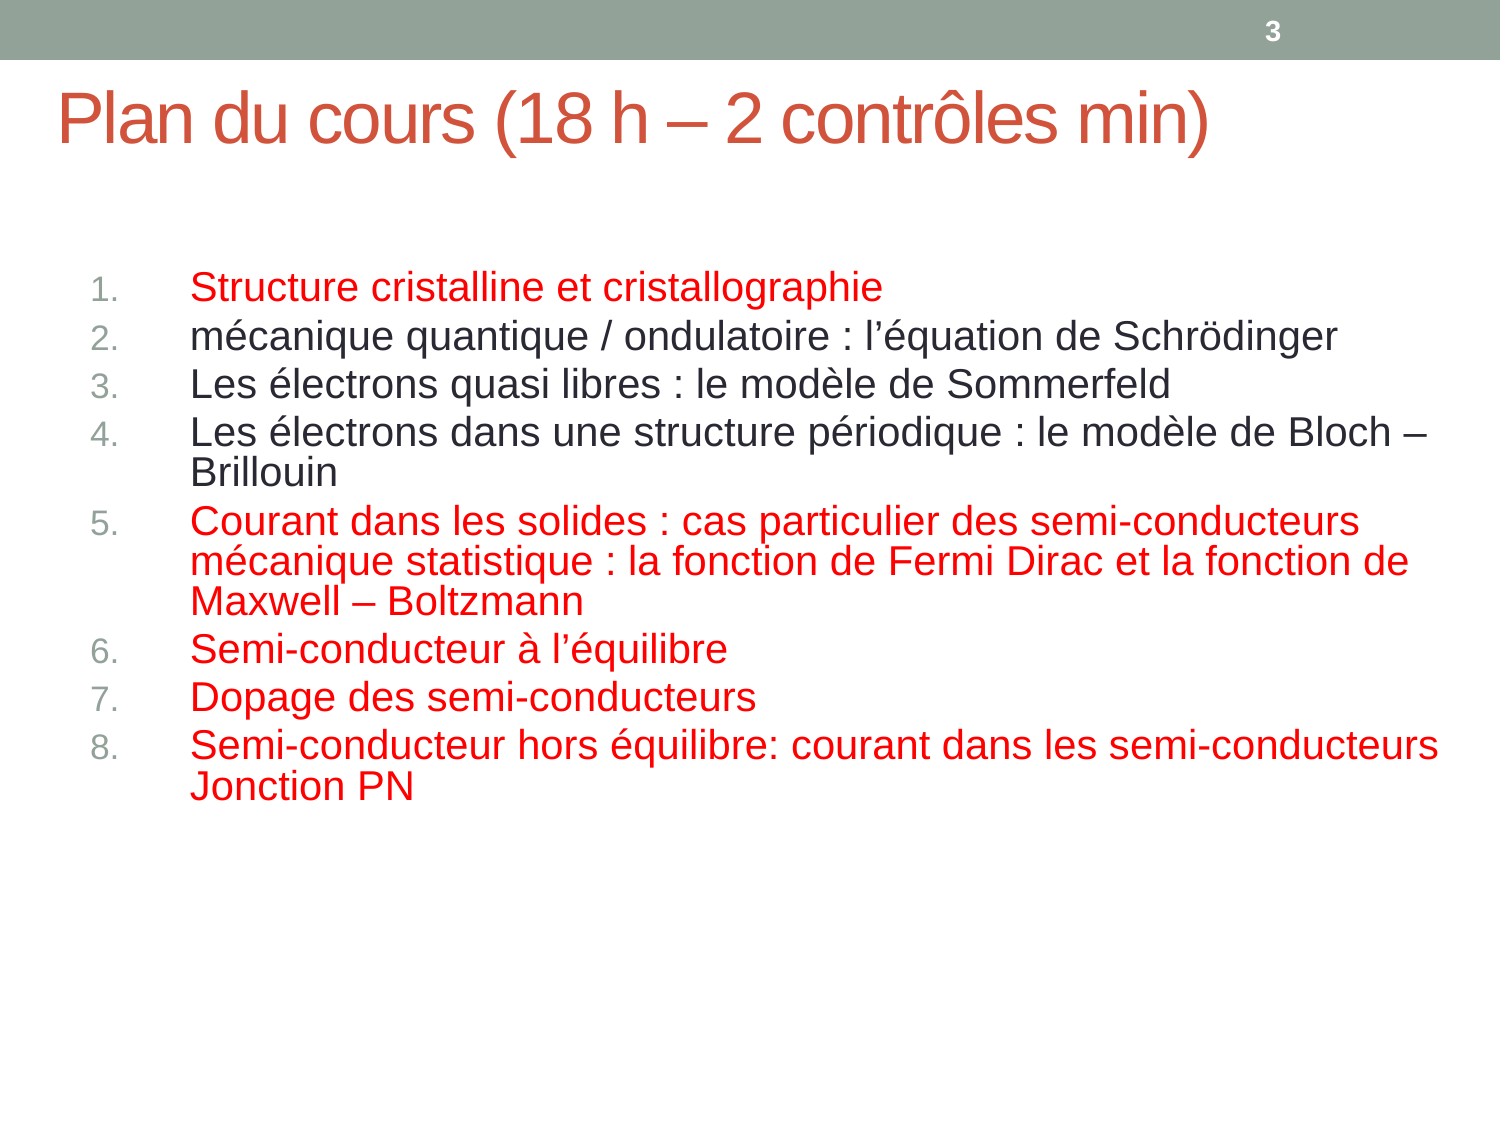

3
# Plan du cours (18 h – 2 contrôles min)
Structure cristalline et cristallographie
mécanique quantique / ondulatoire : l’équation de Schrödinger
Les électrons quasi libres : le modèle de Sommerfeld
Les électrons dans une structure périodique : le modèle de Bloch – Brillouin
Courant dans les solides : cas particulier des semi-conducteurs mécanique statistique : la fonction de Fermi Dirac et la fonction de Maxwell – Boltzmann
Semi-conducteur à l’équilibre
Dopage des semi-conducteurs
Semi-conducteur hors équilibre: courant dans les semi-conducteurs Jonction PN